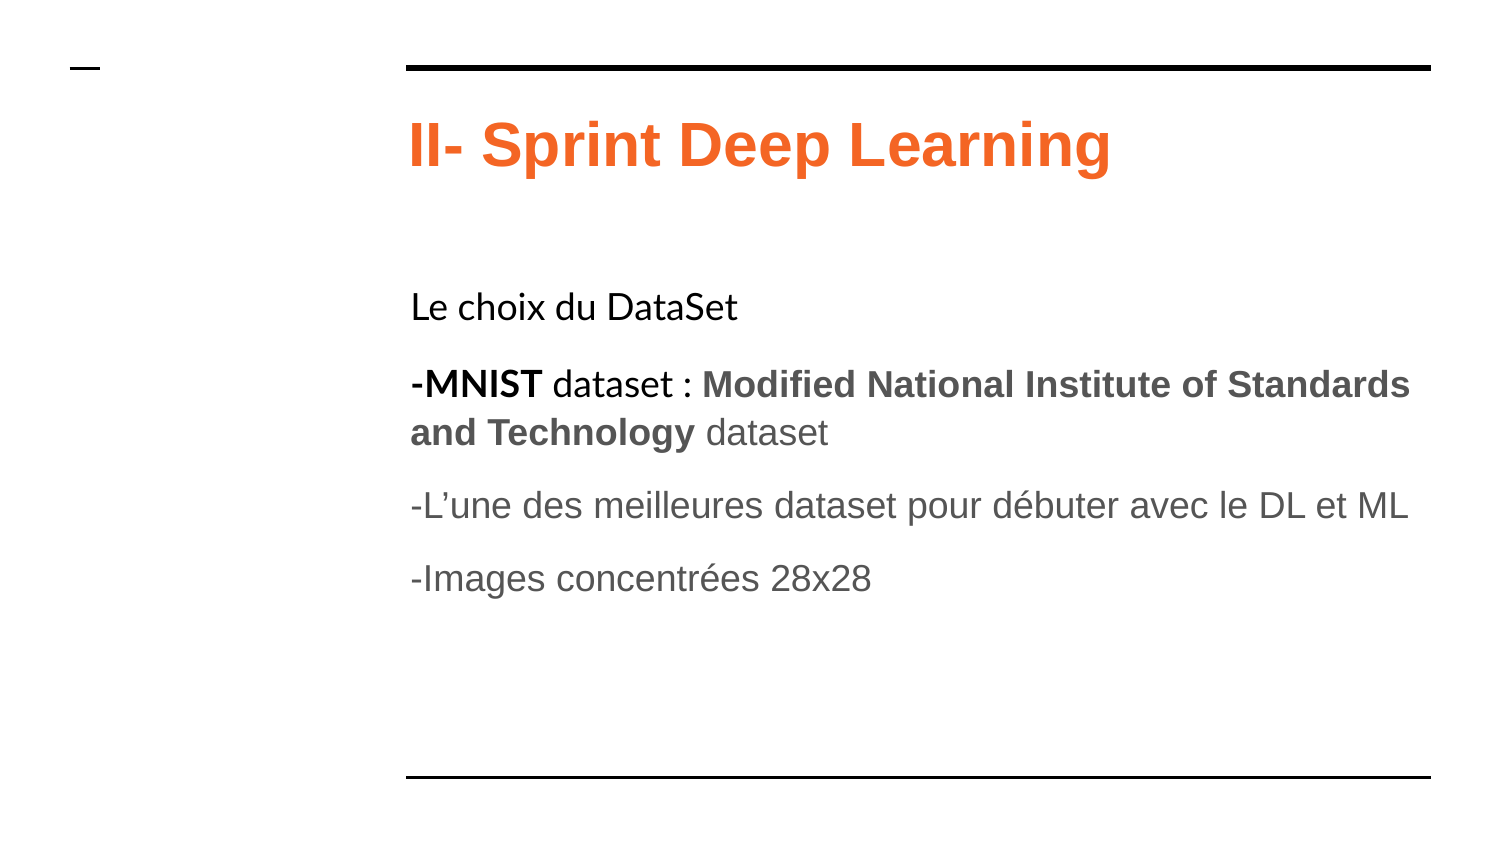

# II- Sprint Deep Learning
Le choix du DataSet
-MNIST dataset : Modified National Institute of Standards and Technology dataset
-L’une des meilleures dataset pour débuter avec le DL et ML
-Images concentrées 28x28